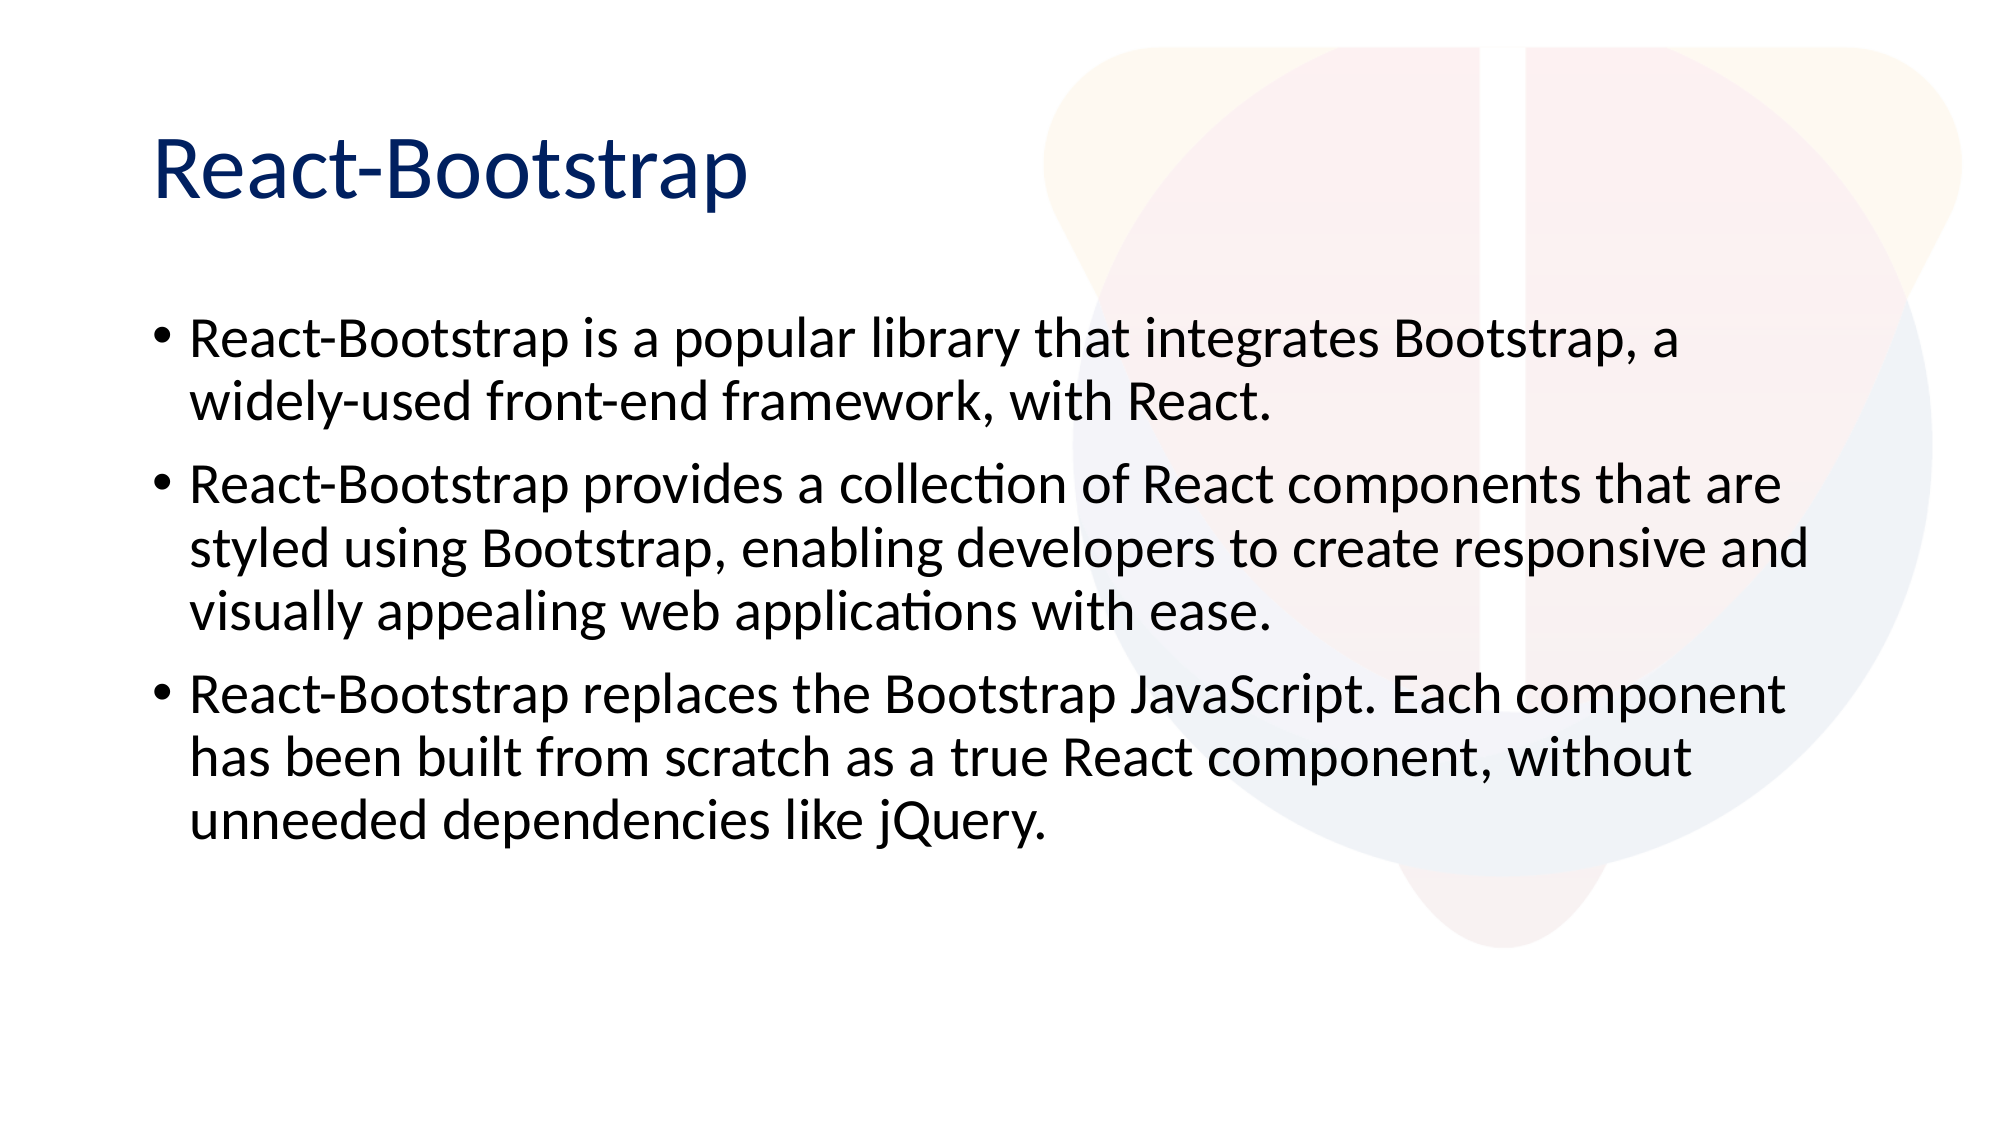

# React-Bootstrap
React-Bootstrap is a popular library that integrates Bootstrap, a widely-used front-end framework, with React.
React-Bootstrap provides a collection of React components that are styled using Bootstrap, enabling developers to create responsive and visually appealing web applications with ease.
React-Bootstrap replaces the Bootstrap JavaScript. Each component has been built from scratch as a true React component, without unneeded dependencies like jQuery.